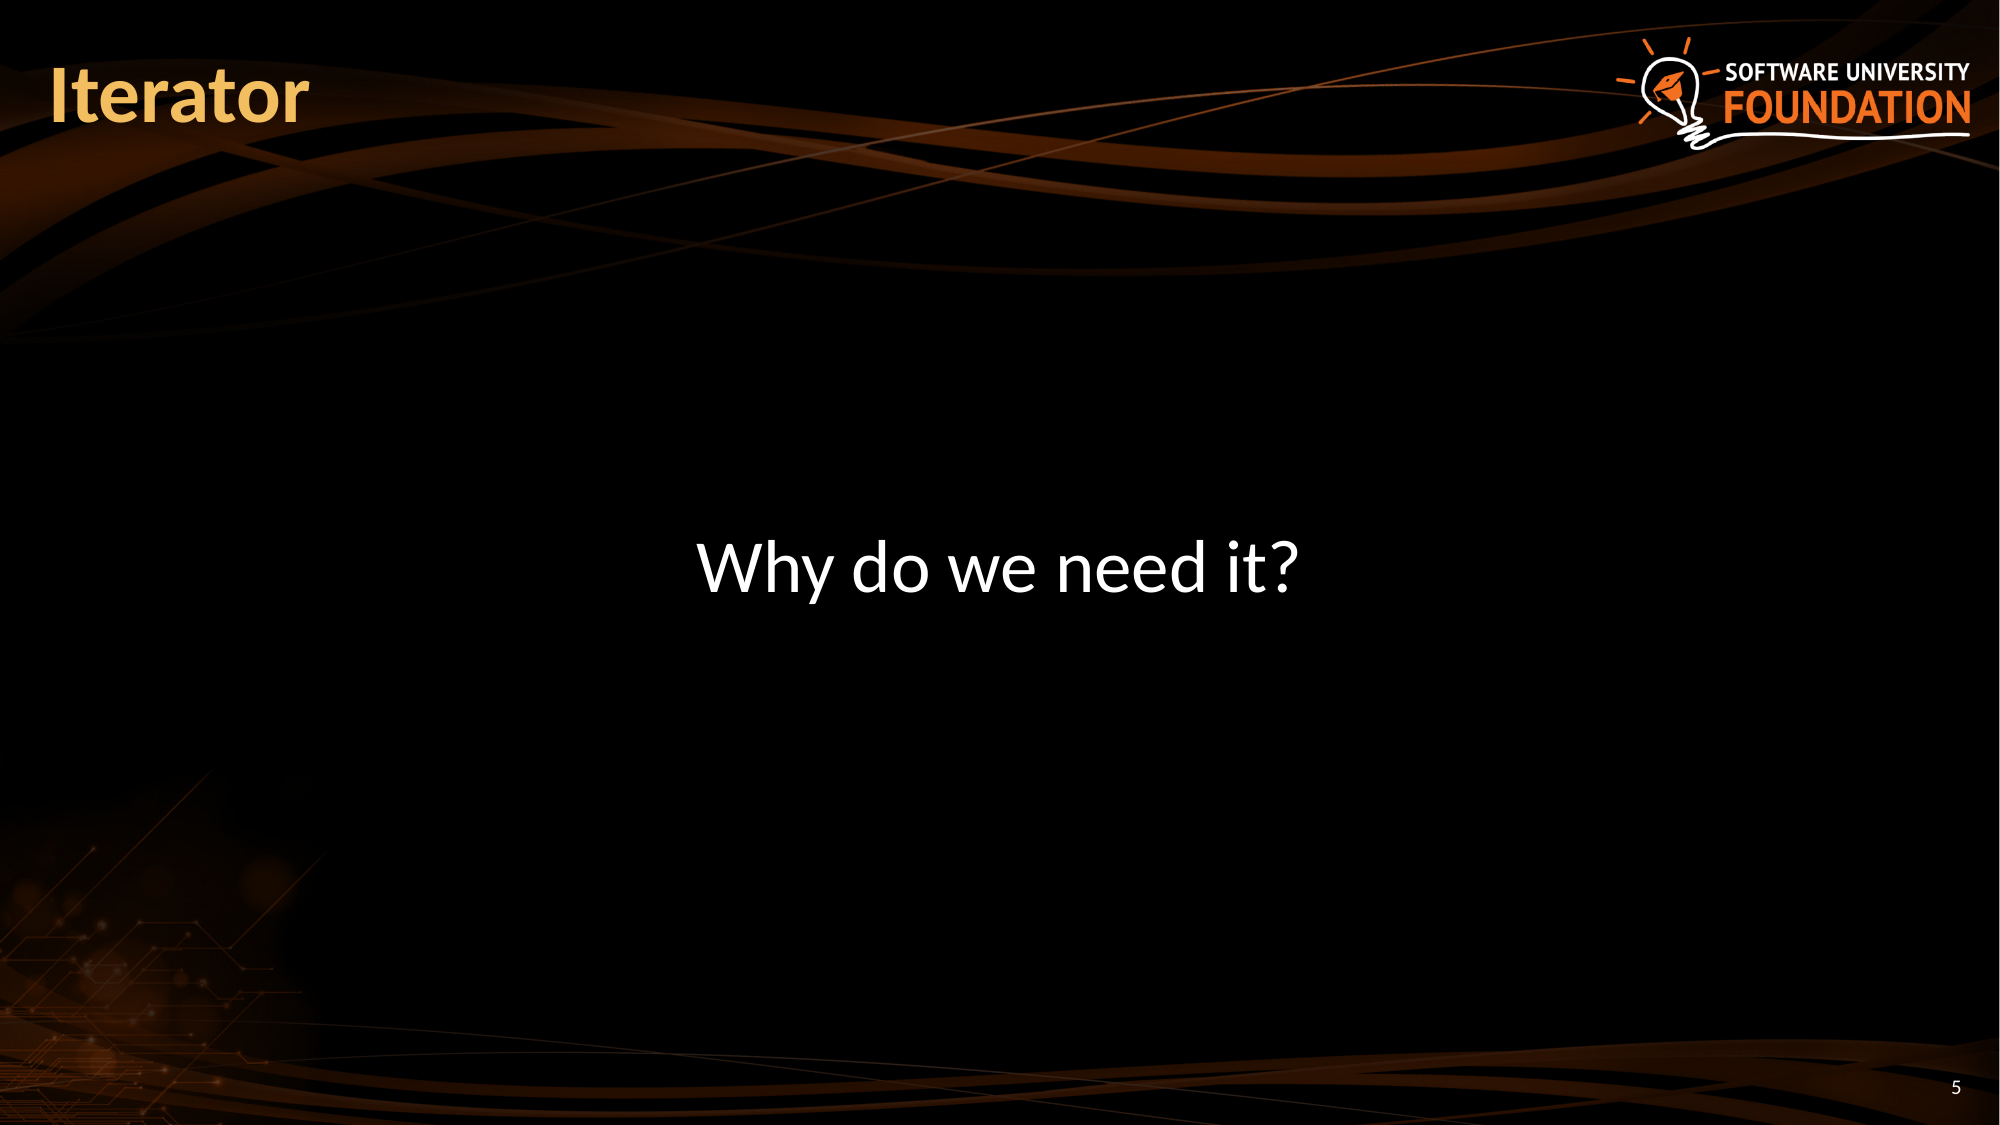

# Iterator
Why do we need it?
5